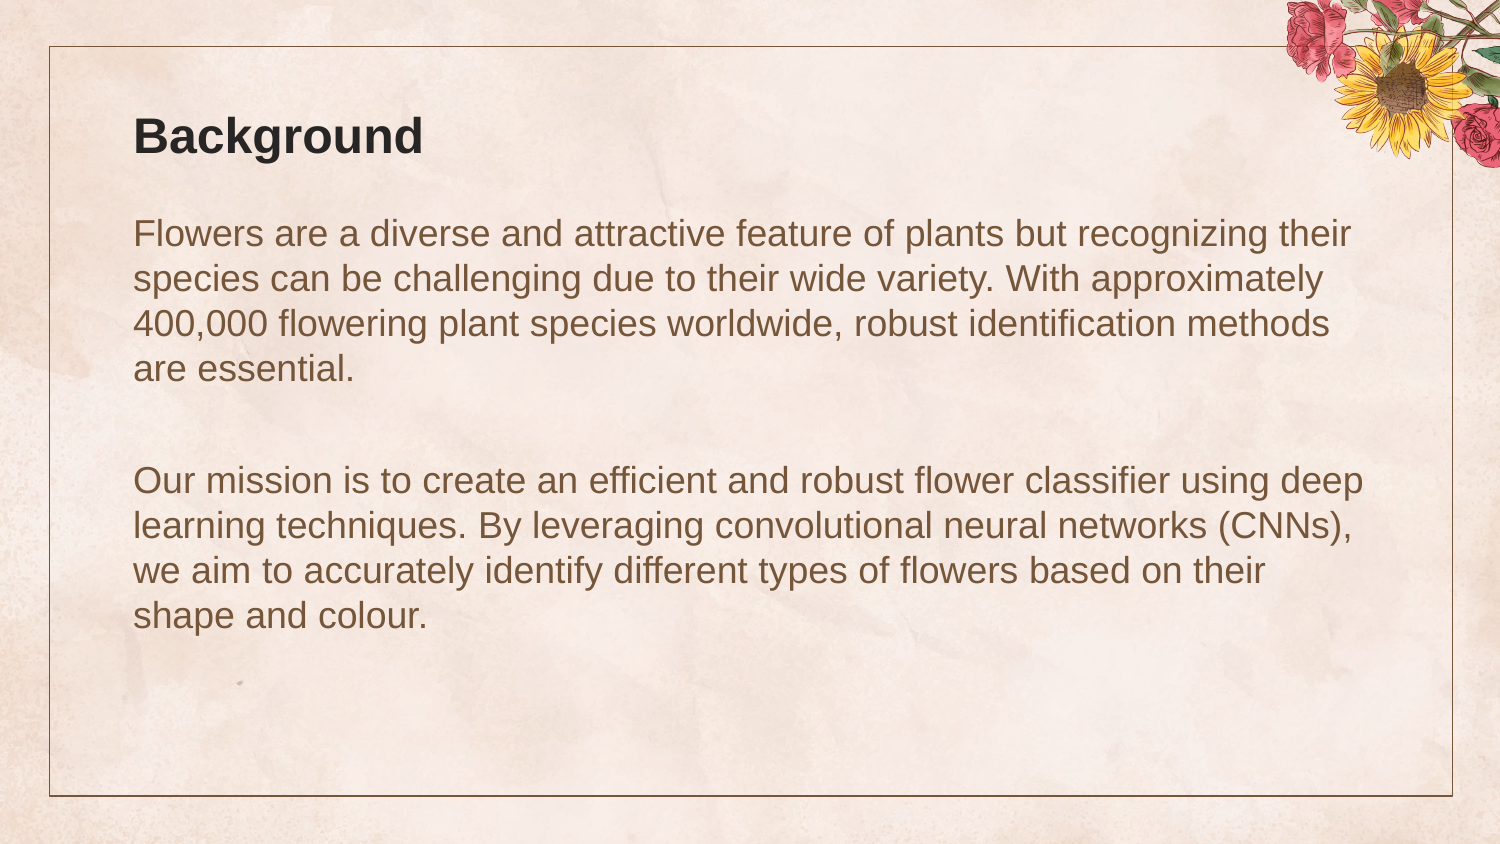

# Background Flowers are a diverse and attractive feature of plants but recognizing their species can be challenging due to their wide variety. With approximately 400,000 flowering plant species worldwide, robust identification methods are essential. Our mission is to create an efficient and robust flower classifier using deep learning techniques. By leveraging convolutional neural networks (CNNs), we aim to accurately identify different types of flowers based on their shape and colour.